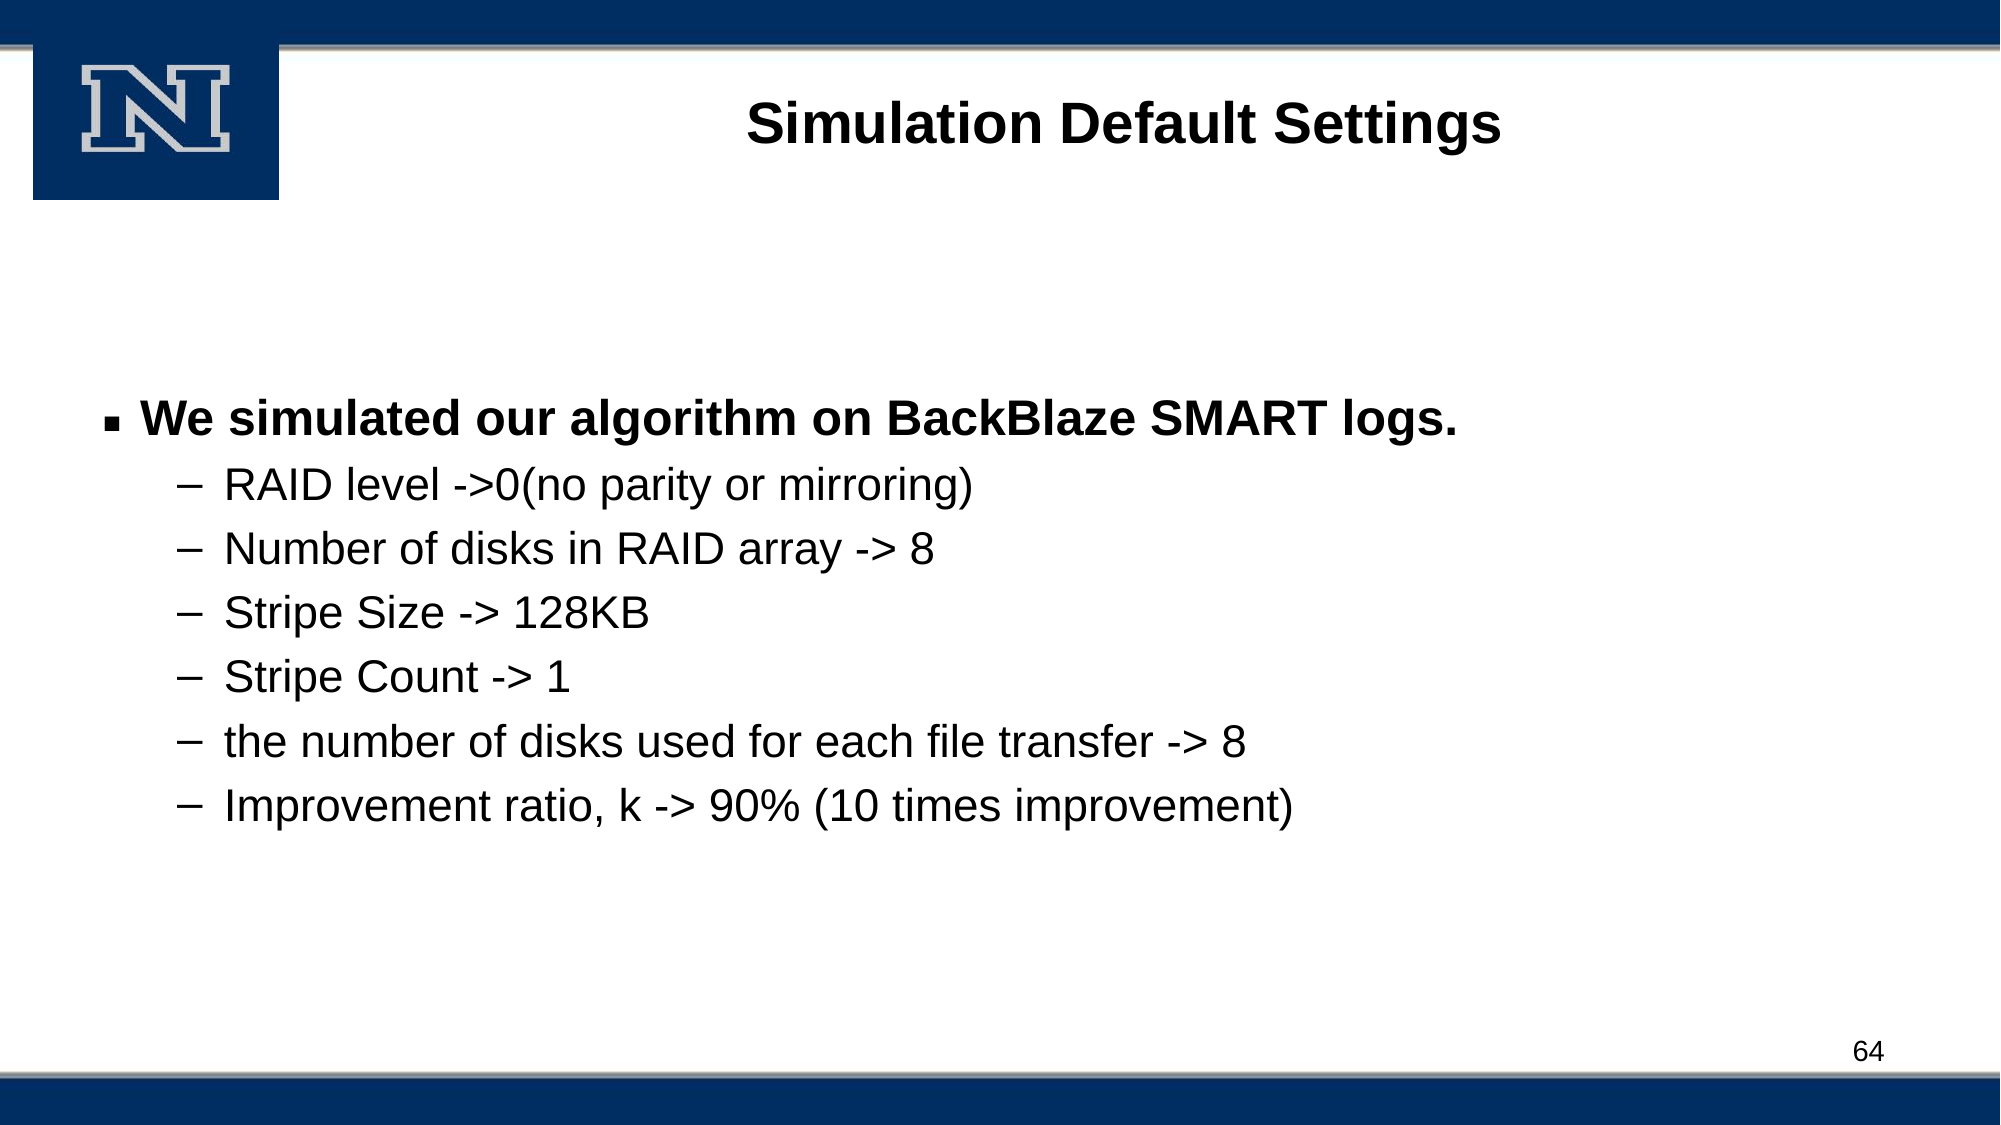

# Simulation Default Settings
We simulated our algorithm on BackBlaze SMART logs.
﻿RAID level ->0﻿(no parity or mirroring)
﻿Number of disks in RAID array -> 8
Stripe Size -> 128KB
Stripe Count -> 1
﻿the number of disks used for each file transfer -> 8
﻿Improvement ratio, k -> 90% (10 times improvement)
64